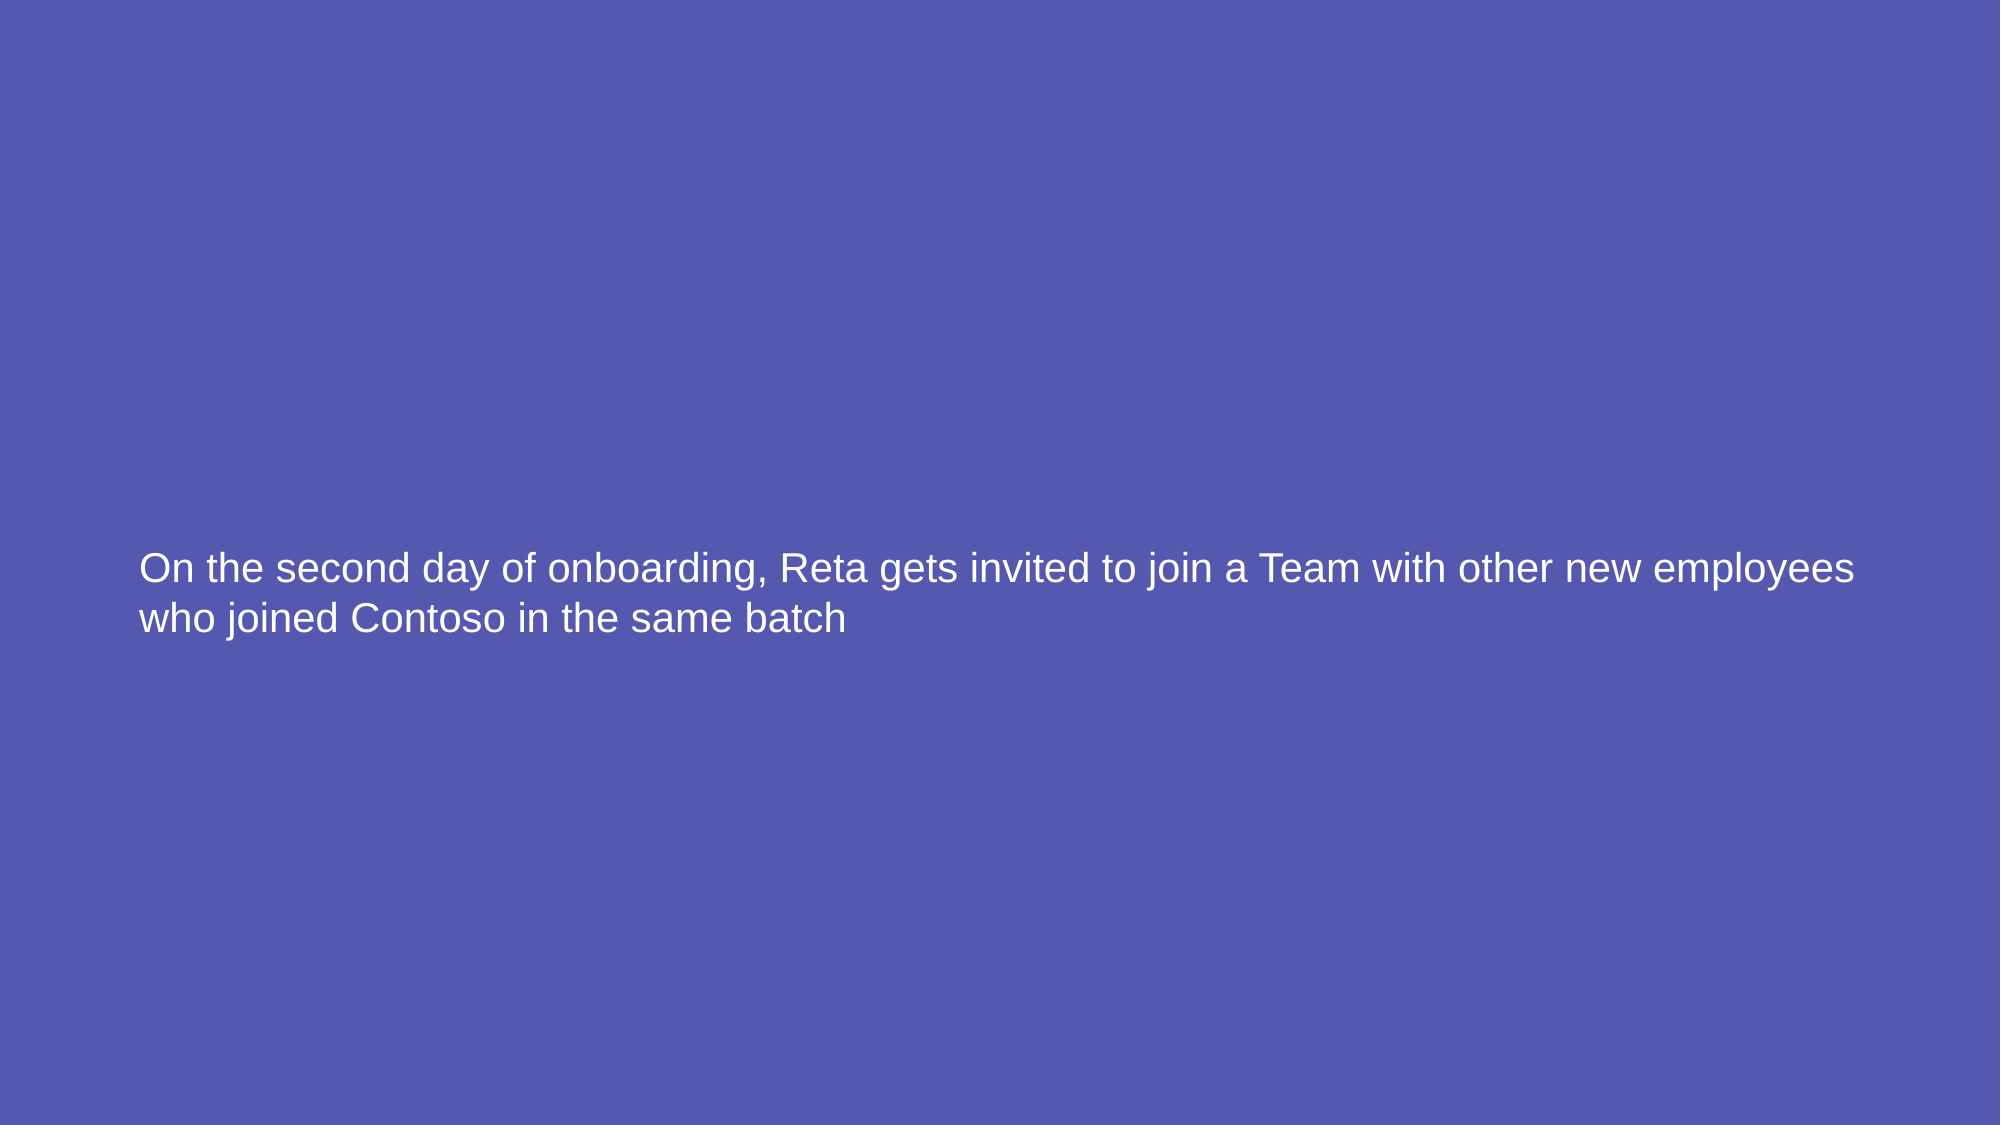

On the second day of onboarding, Reta gets invited to join a Team with other new employees who joined Contoso in the same batch